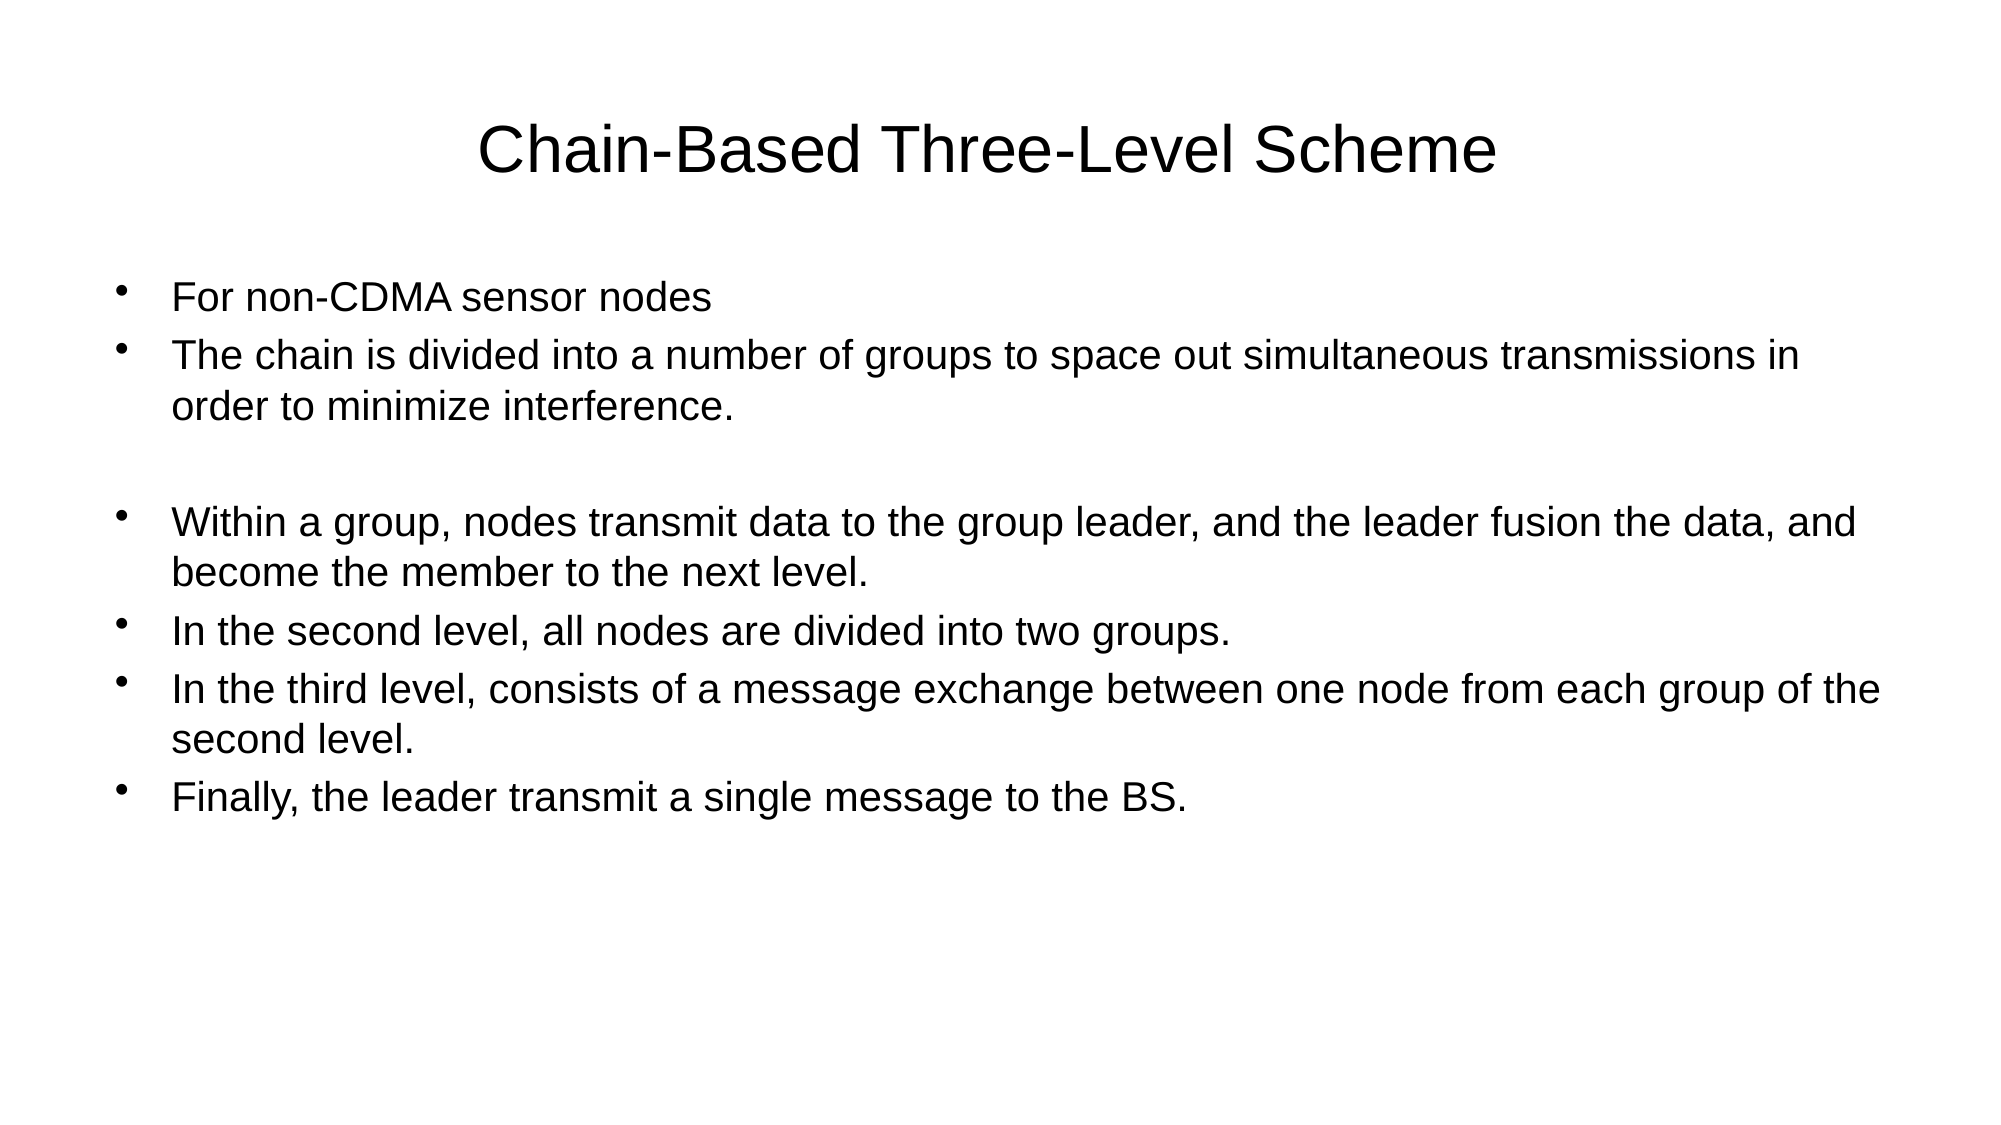

# Chain-Based Three-Level Scheme
For non-CDMA sensor nodes
The chain is divided into a number of groups to space out simultaneous transmissions in order to minimize interference.

Within a group, nodes transmit data to the group leader, and the leader fusion the data, and become the member to the next level.
In the second level, all nodes are divided into two groups.
In the third level, consists of a message exchange between one node from each group of the second level.
Finally, the leader transmit a single message to the BS.